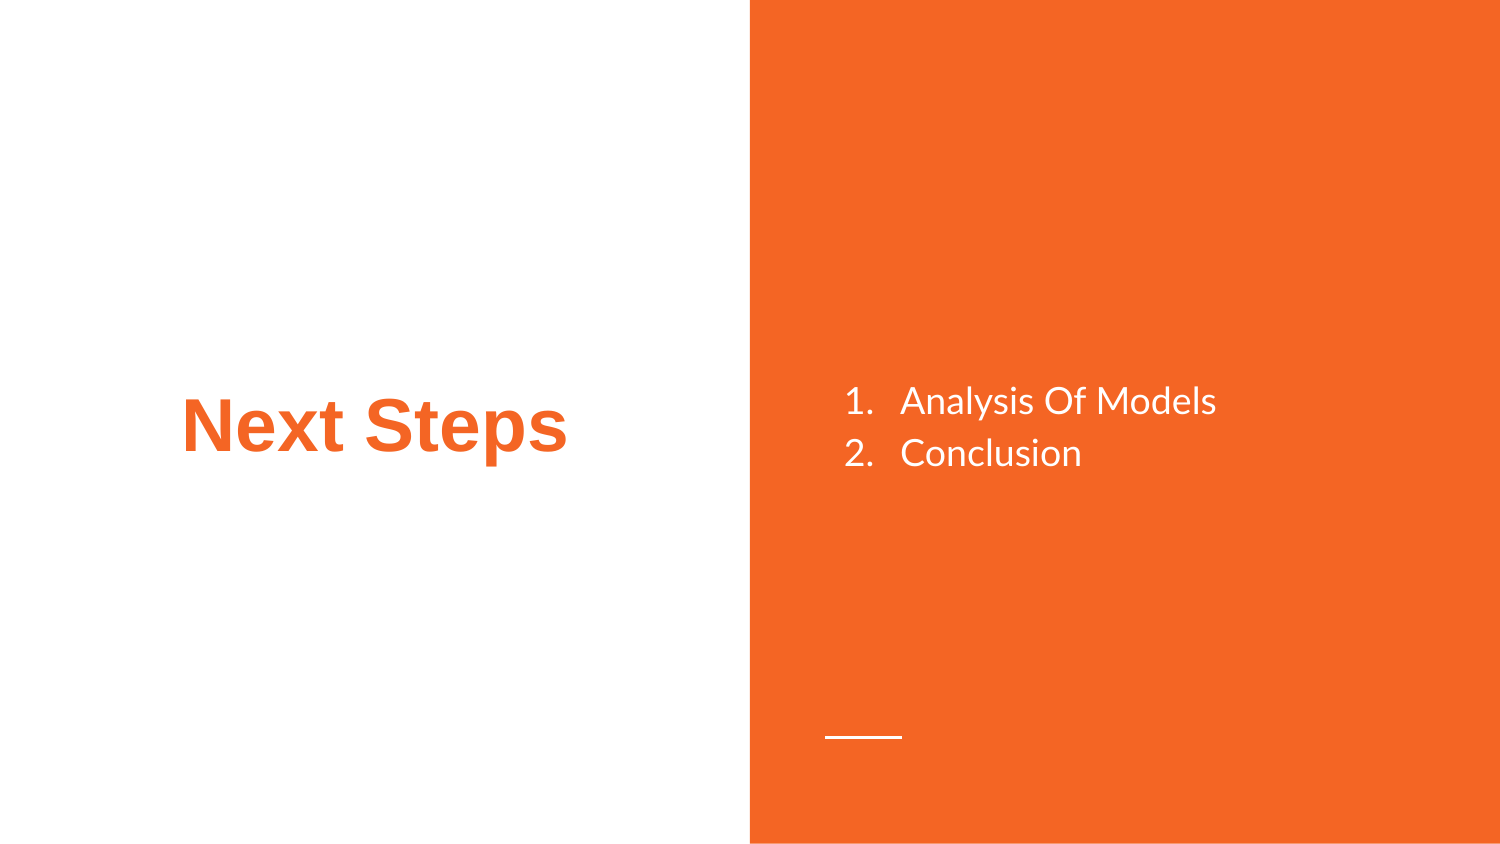

Analysis Of Models
Conclusion
# Next Steps